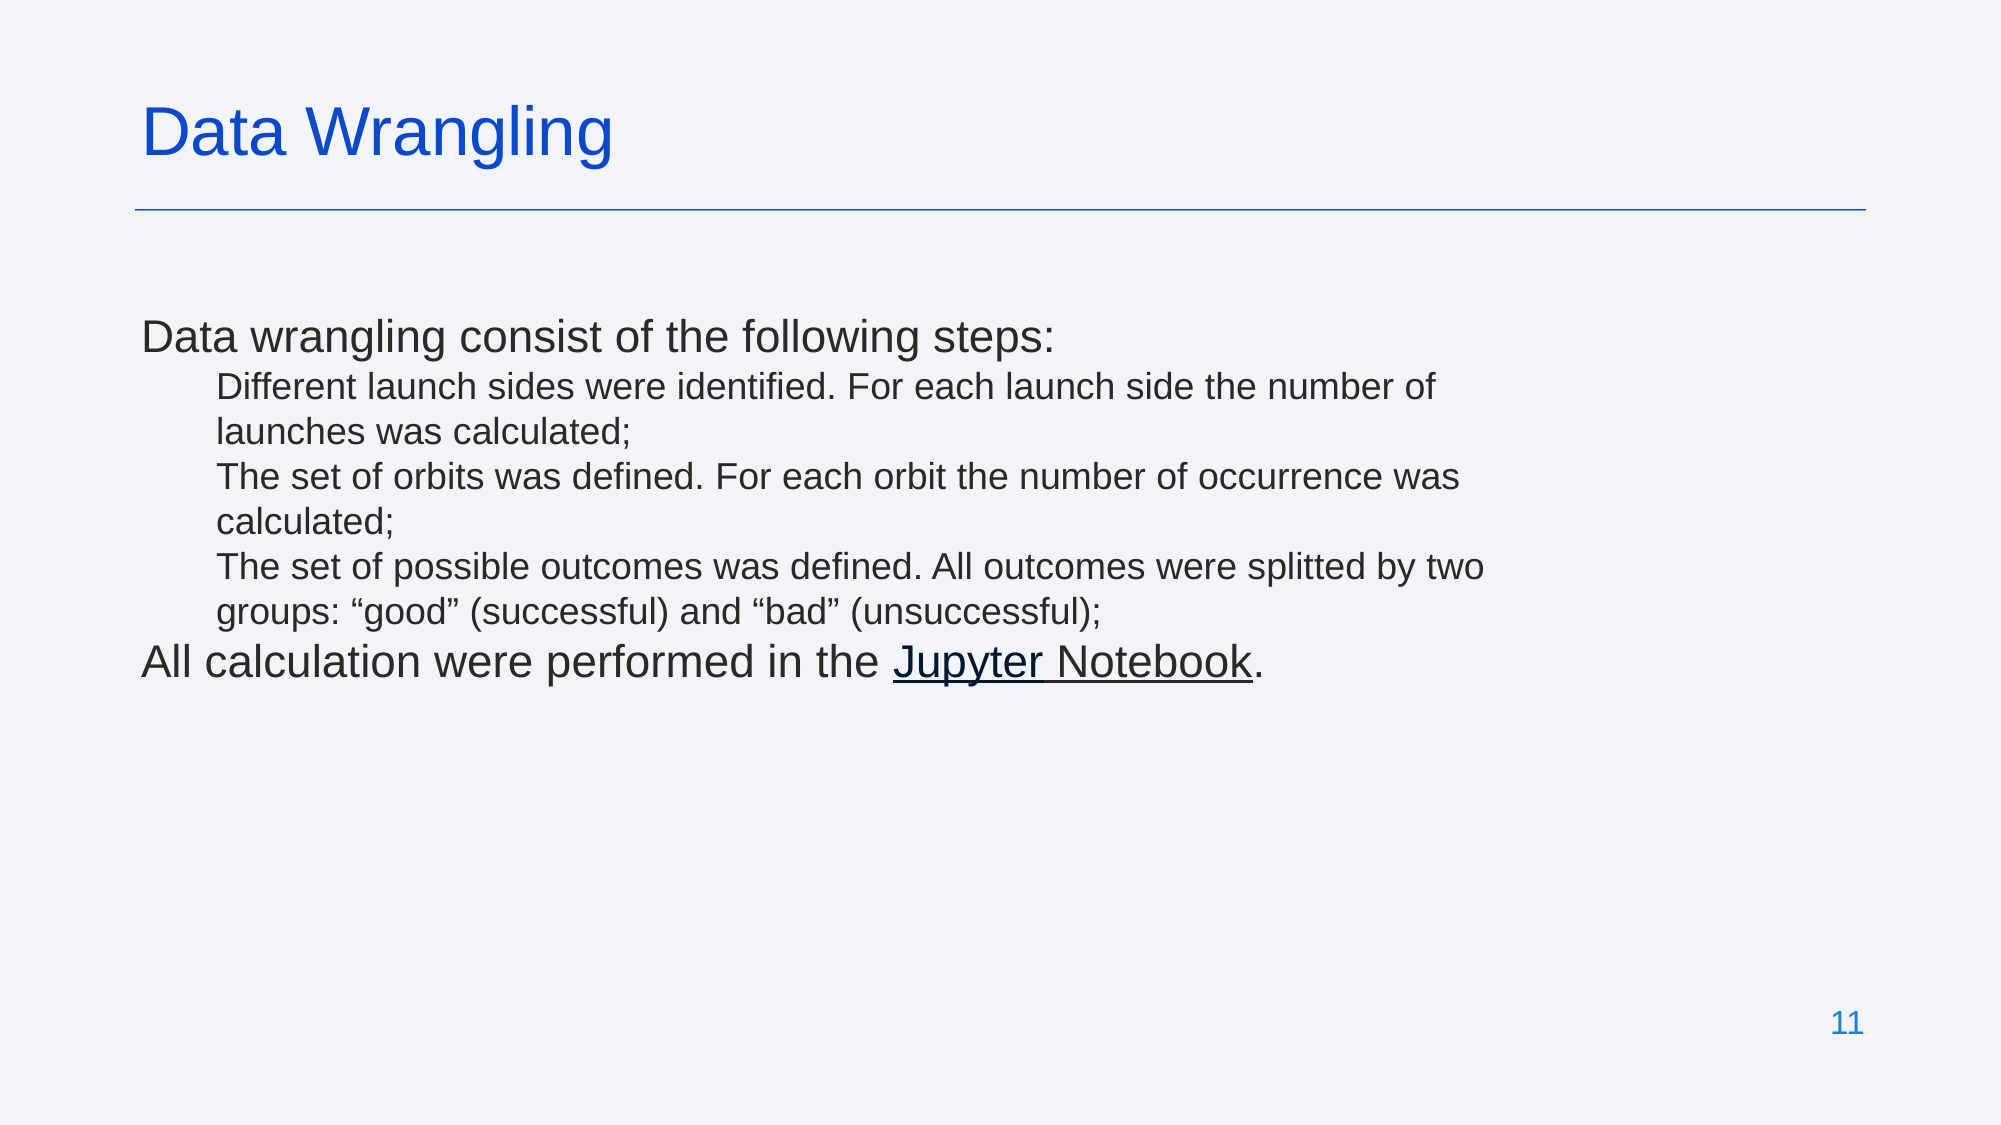

Data Wrangling
Data wrangling consist of the following steps:
Different launch sides were identified. For each launch side the number of launches was calculated;
The set of orbits was defined. For each orbit the number of occurrence was calculated;
The set of possible outcomes was defined. All outcomes were splitted by two groups: “good” (successful) and “bad” (unsuccessful);
All calculation were performed in the Jupyter Notebook.

11